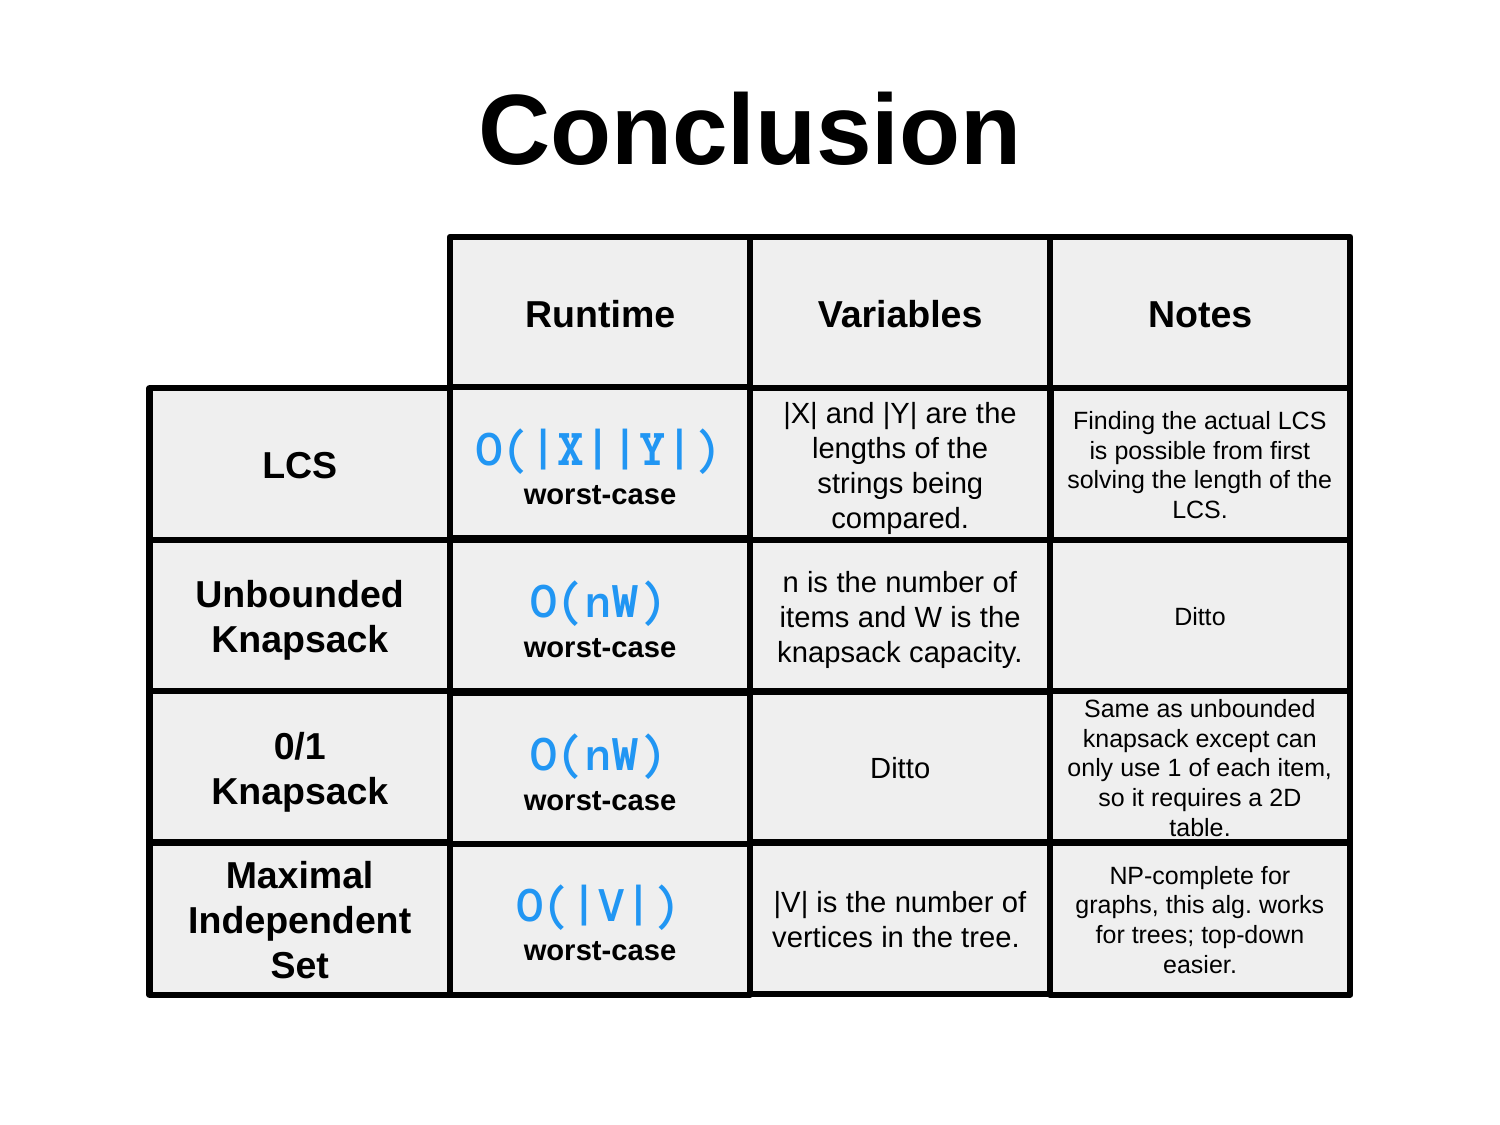

Conclusion
Runtime
Variables
Notes
O(|X||Y|)
worst-case
LCS
|X| and |Y| are the lengths of the strings being compared.
Finding the actual LCS is possible from first solving the length of the LCS.
Unbounded Knapsack
O(nW)
worst-case
n is the number of items and W is the knapsack capacity.
Ditto
0/1
Knapsack
Same as unbounded knapsack except can only use 1 of each item, so it requires a 2D table.
Ditto
O(nW)
worst-case
|V| is the number of vertices in the tree.
Maximal Independent Set
O(|V|)
worst-case
NP-complete for graphs, this alg. works for trees; top-down easier.